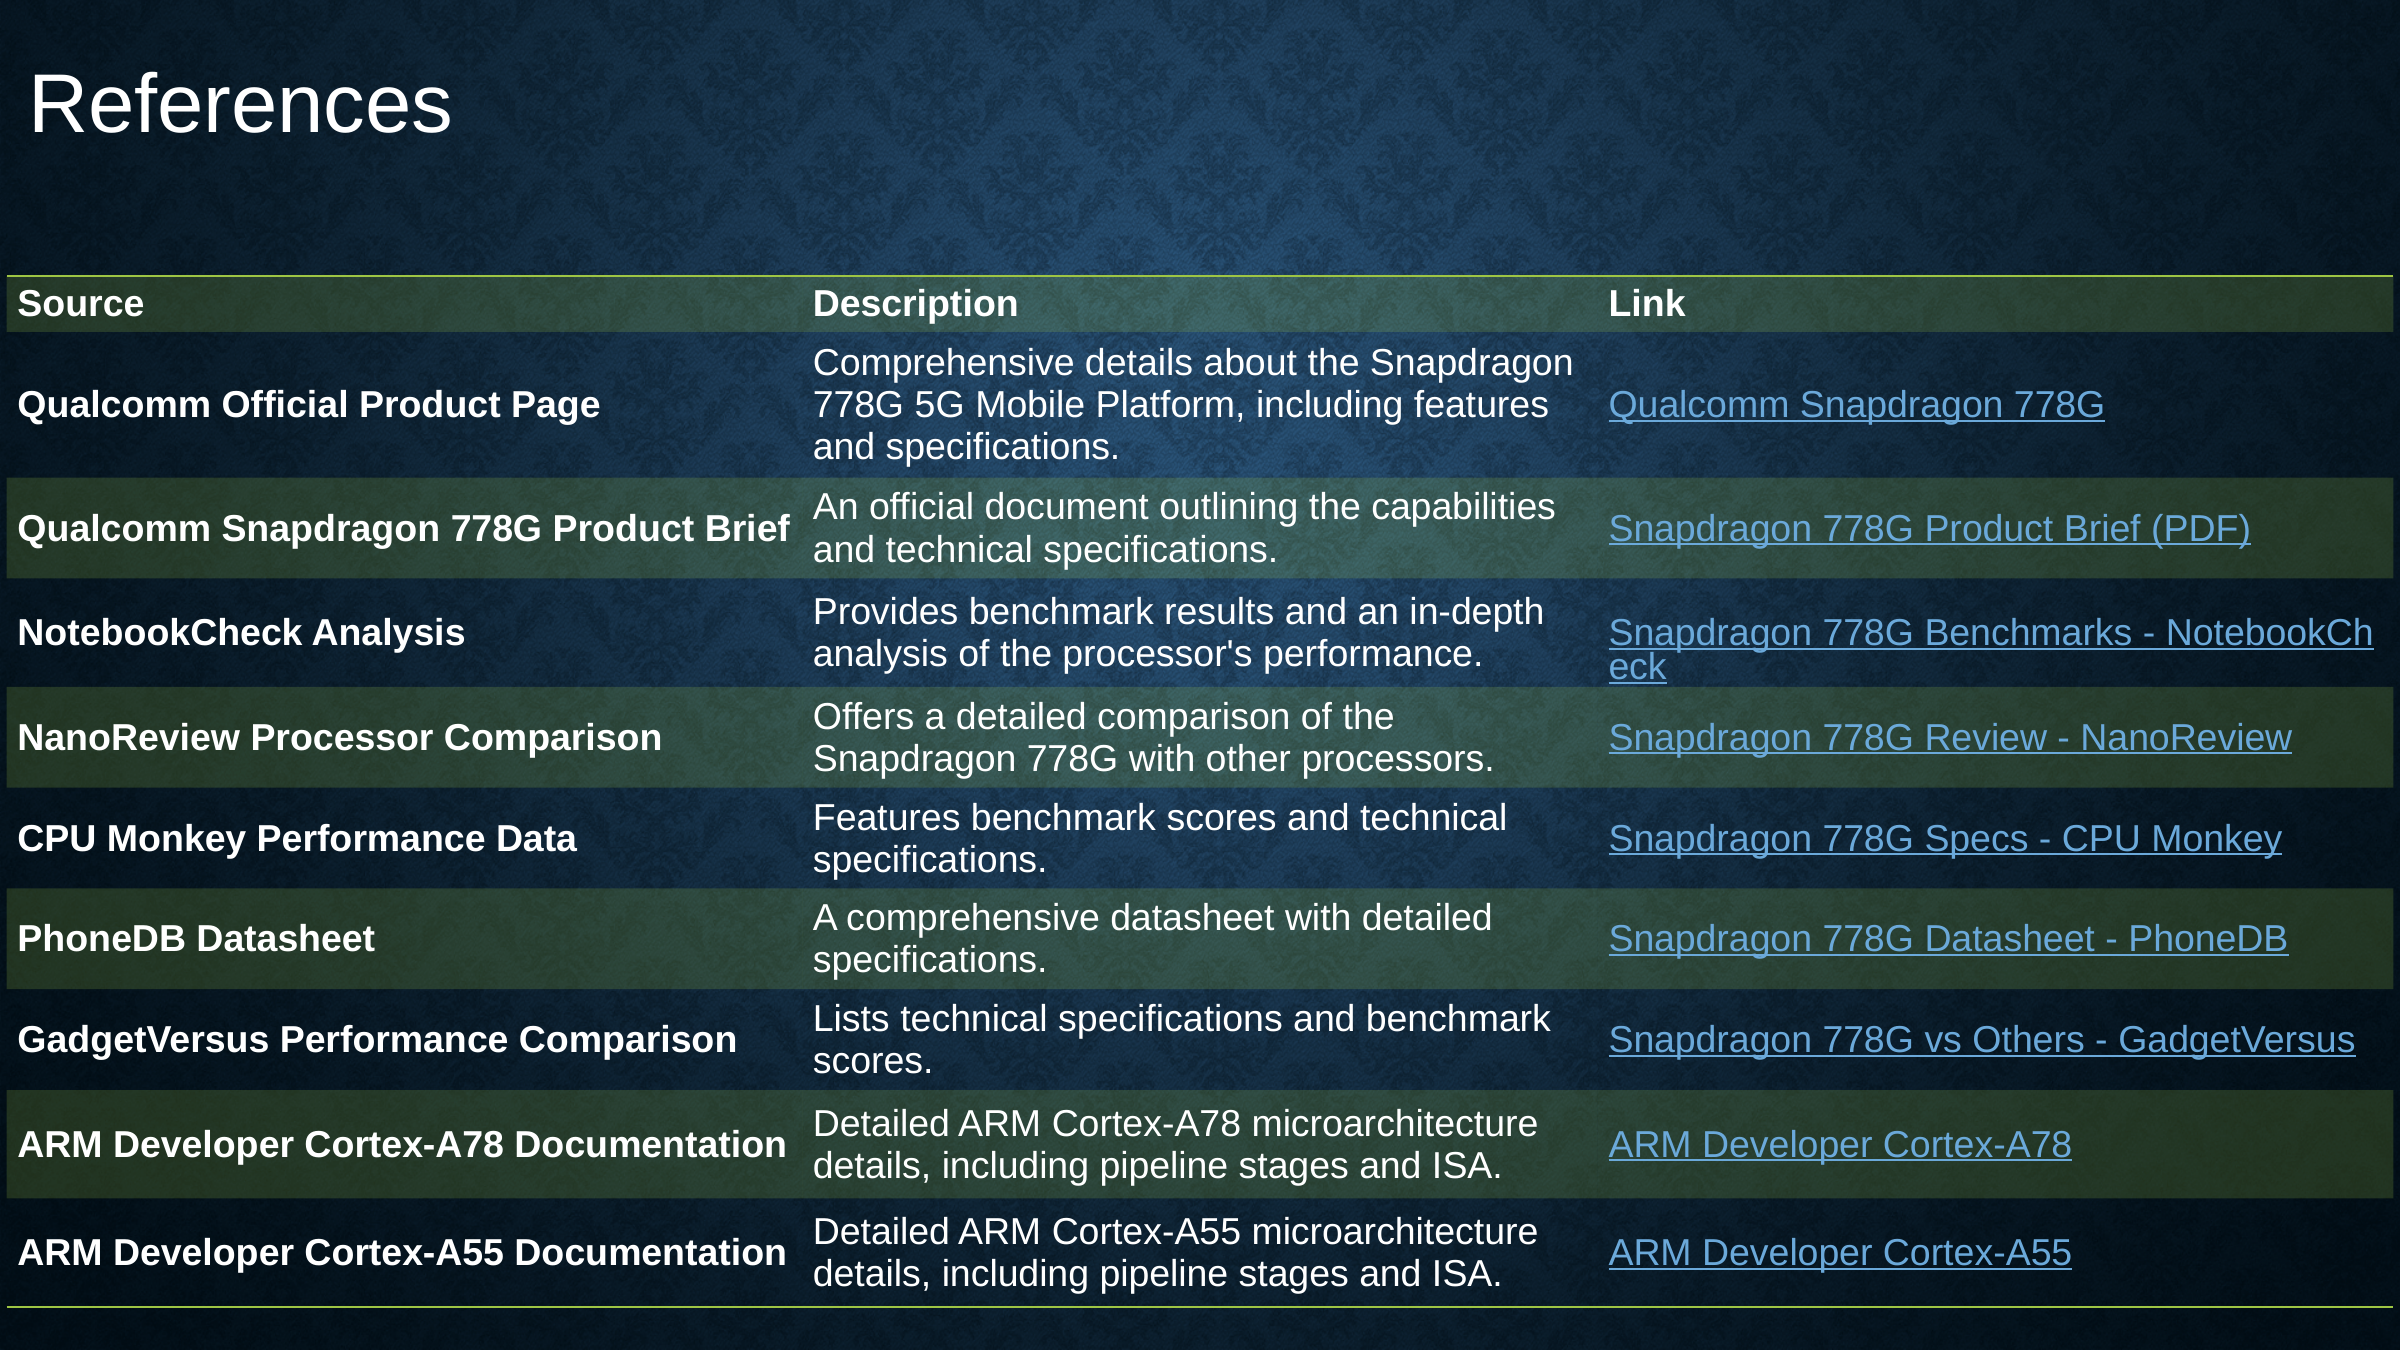

References
| Source | Description | Link |
| --- | --- | --- |
| Qualcomm Official Product Page | Comprehensive details about the Snapdragon 778G 5G Mobile Platform, including features and specifications. | Qualcomm Snapdragon 778G |
| Qualcomm Snapdragon 778G Product Brief | An official document outlining the capabilities and technical specifications. | Snapdragon 778G Product Brief (PDF) |
| NotebookCheck Analysis | Provides benchmark results and an in-depth analysis of the processor's performance. | Snapdragon 778G Benchmarks - NotebookCheck |
| NanoReview Processor Comparison | Offers a detailed comparison of the Snapdragon 778G with other processors. | Snapdragon 778G Review - NanoReview |
| CPU Monkey Performance Data | Features benchmark scores and technical specifications. | Snapdragon 778G Specs - CPU Monkey |
| PhoneDB Datasheet | A comprehensive datasheet with detailed specifications. | Snapdragon 778G Datasheet - PhoneDB |
| GadgetVersus Performance Comparison | Lists technical specifications and benchmark scores. | Snapdragon 778G vs Others - GadgetVersus |
| ARM Developer Cortex-A78 Documentation | Detailed ARM Cortex-A78 microarchitecture details, including pipeline stages and ISA. | ARM Developer Cortex-A78 |
| ARM Developer Cortex-A55 Documentation | Detailed ARM Cortex-A55 microarchitecture details, including pipeline stages and ISA. | ARM Developer Cortex-A55 |